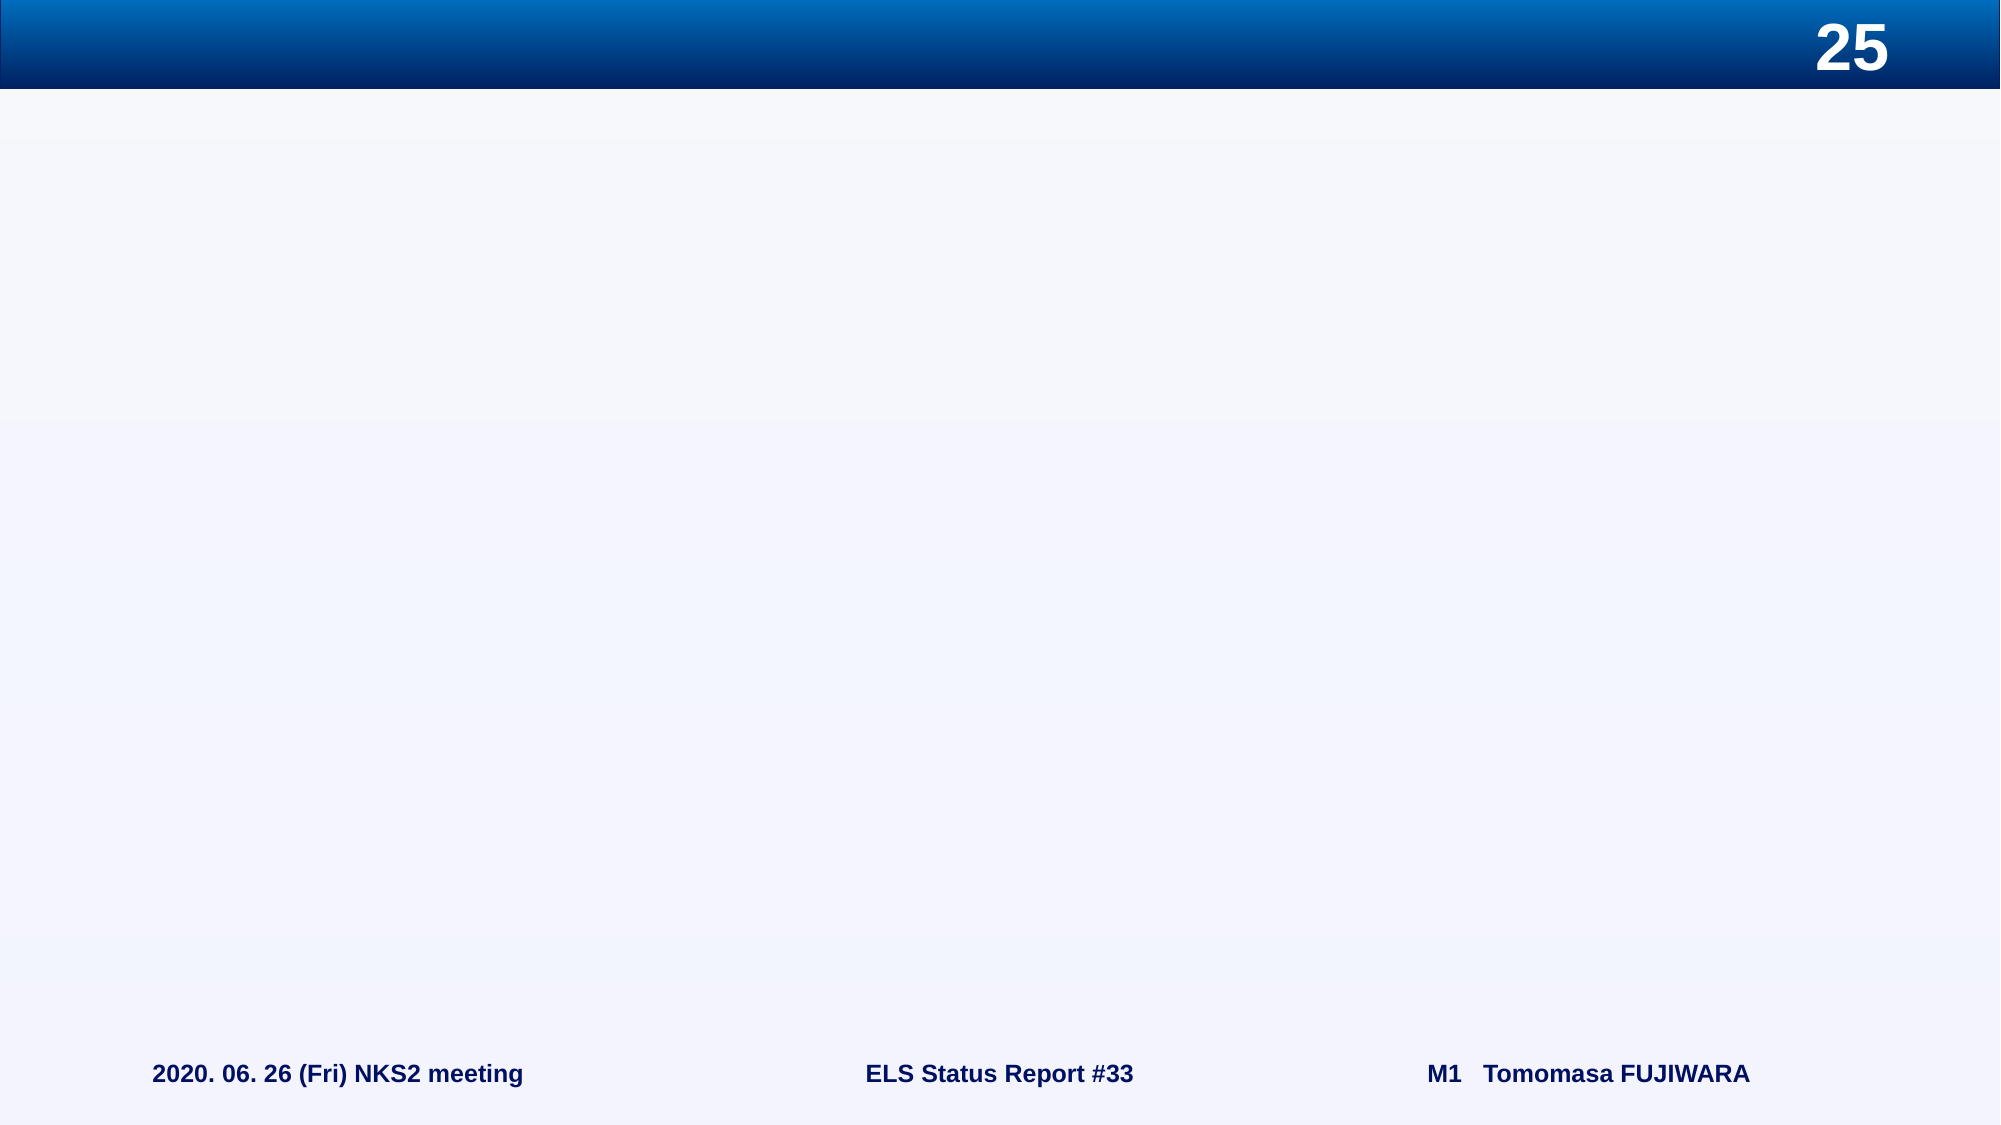

#
2020. 06. 26 (Fri) NKS2 meeting
ELS Status Report #33